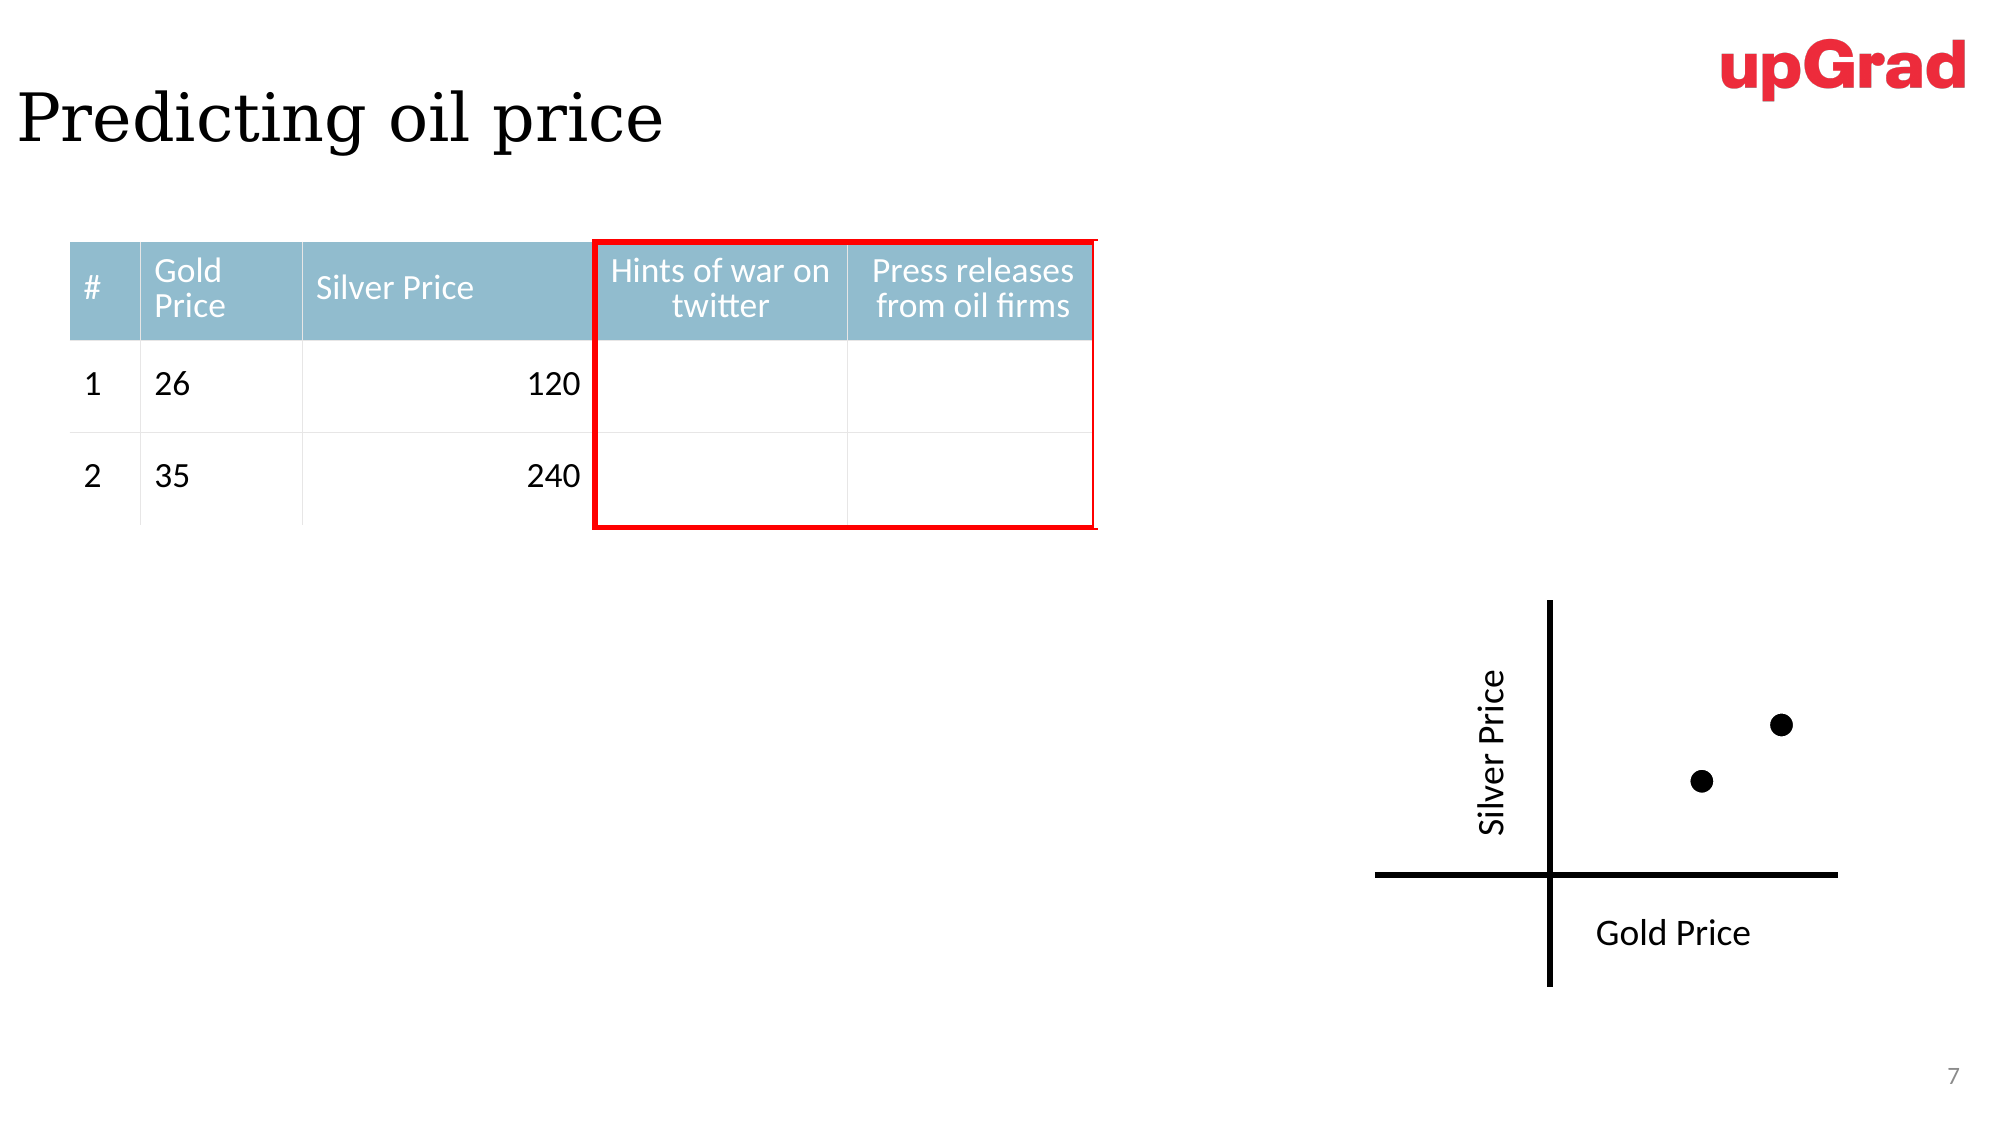

Predicting oil price
| # | Gold Price | Silver Price | Hints of war on twitter | Press releases from oil firms | Final result |
| --- | --- | --- | --- | --- | --- |
| 1 | 26 | 120 |  |  | No spike |
| 2 | 35 | 240 |  |  | Spike |

Silver Price

Gold Price
7